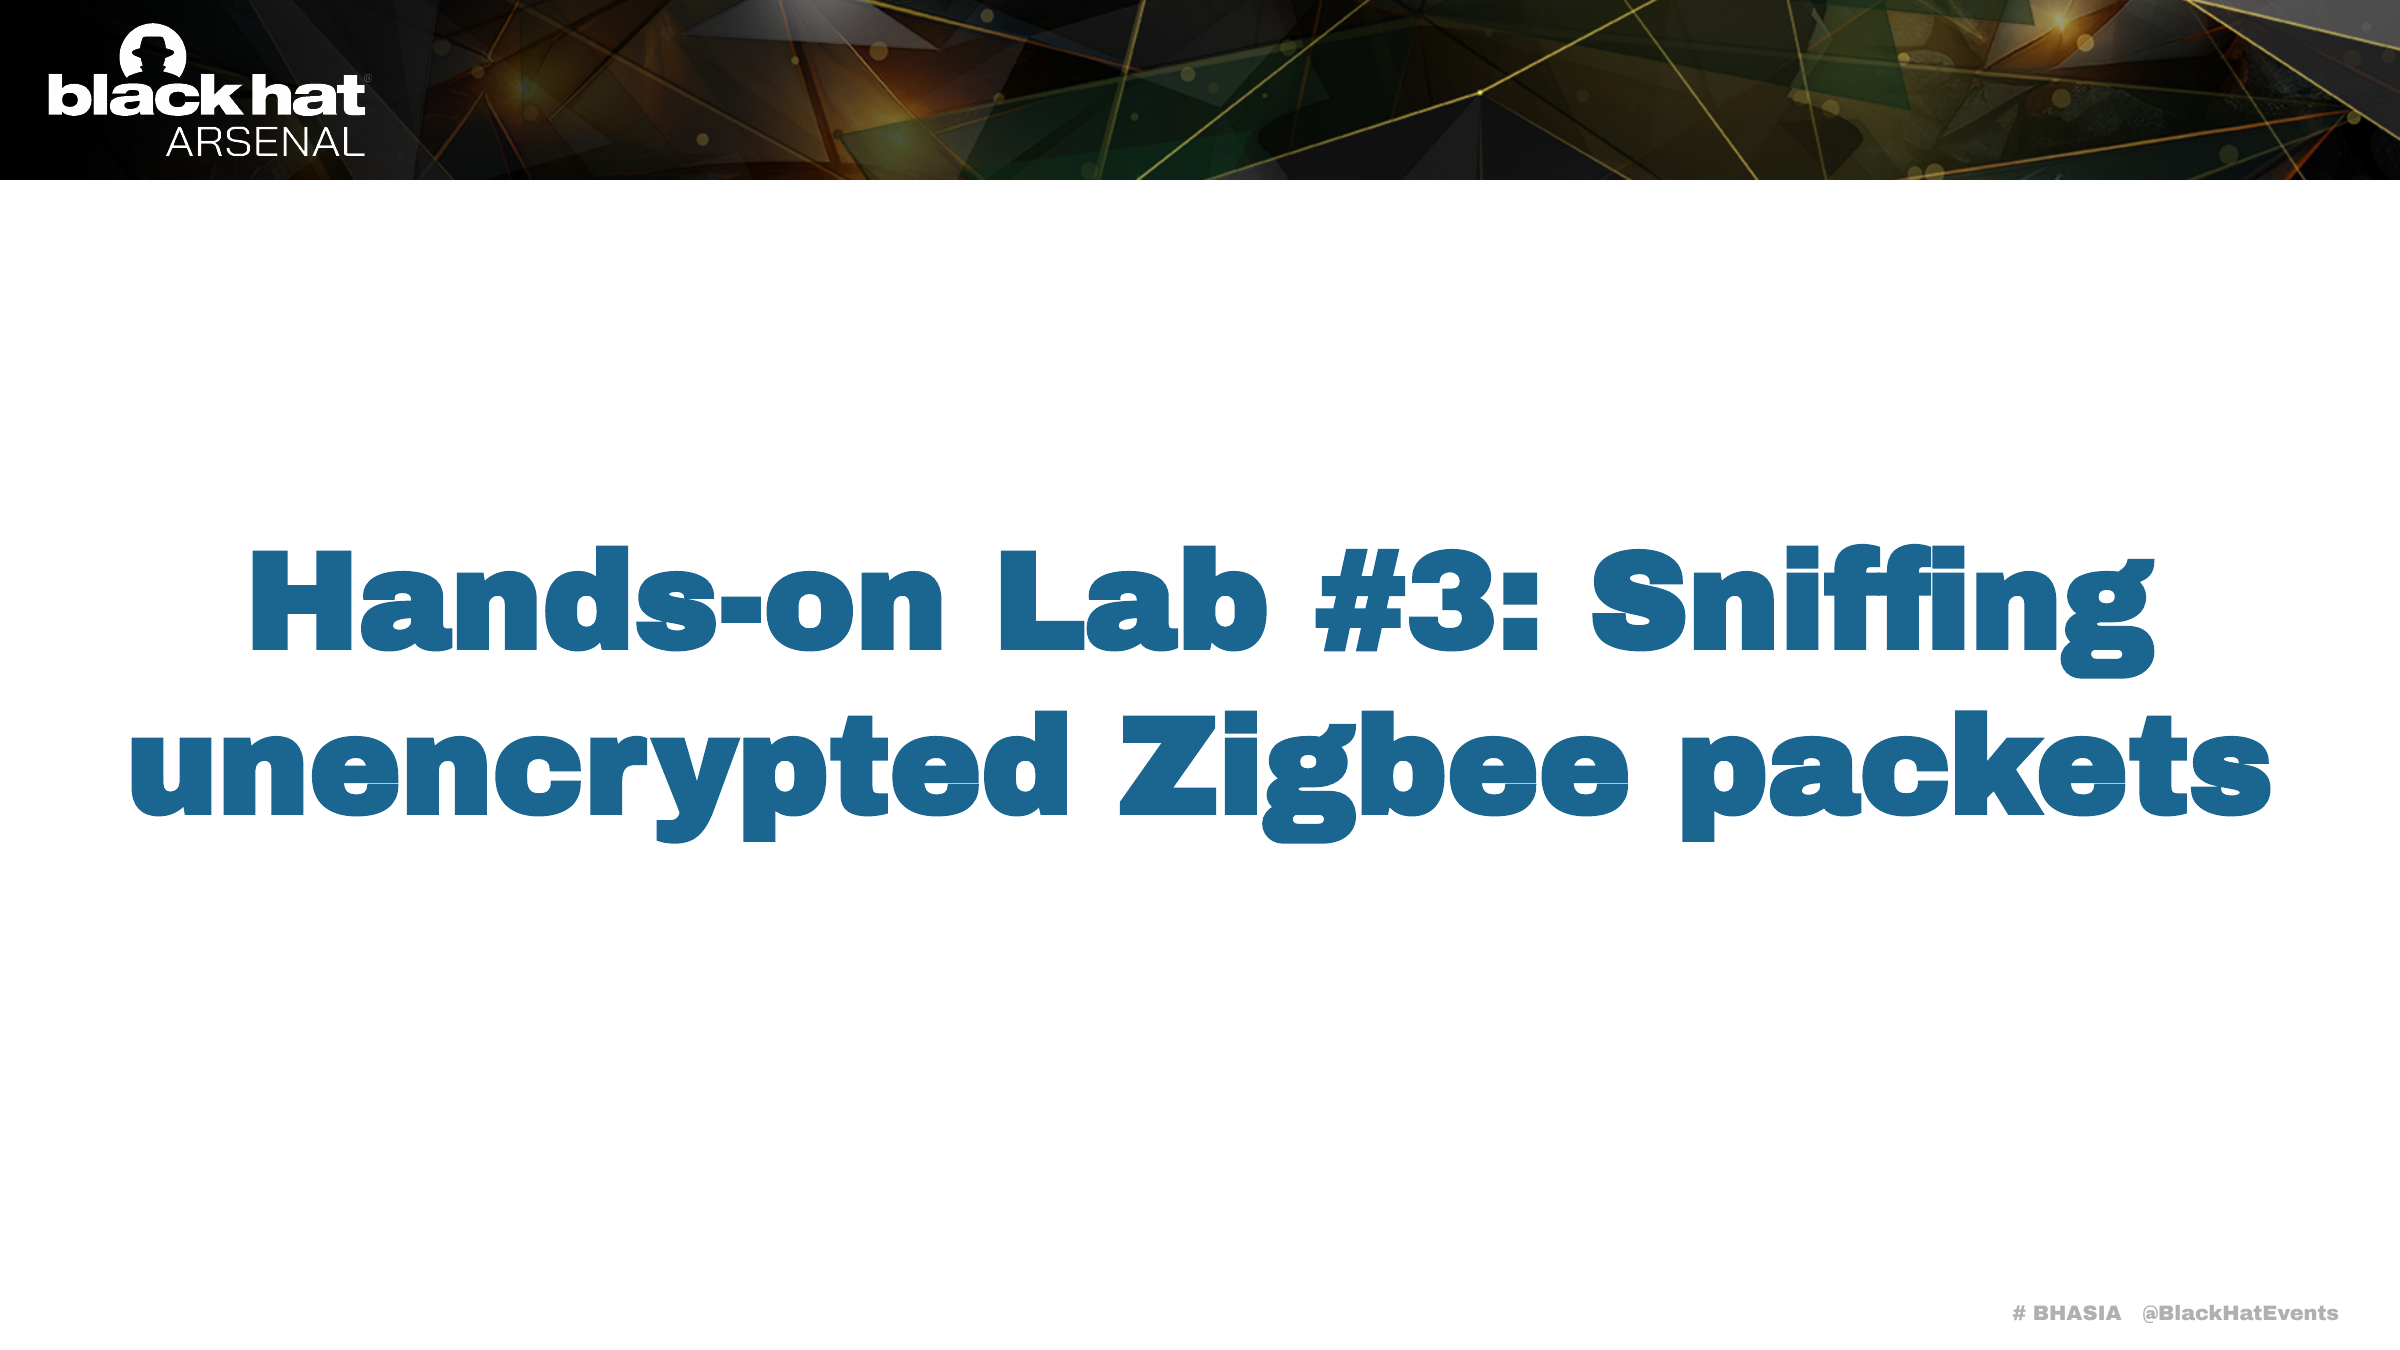

Hands-on Lab #3: Sniffing unencrypted Zigbee packets